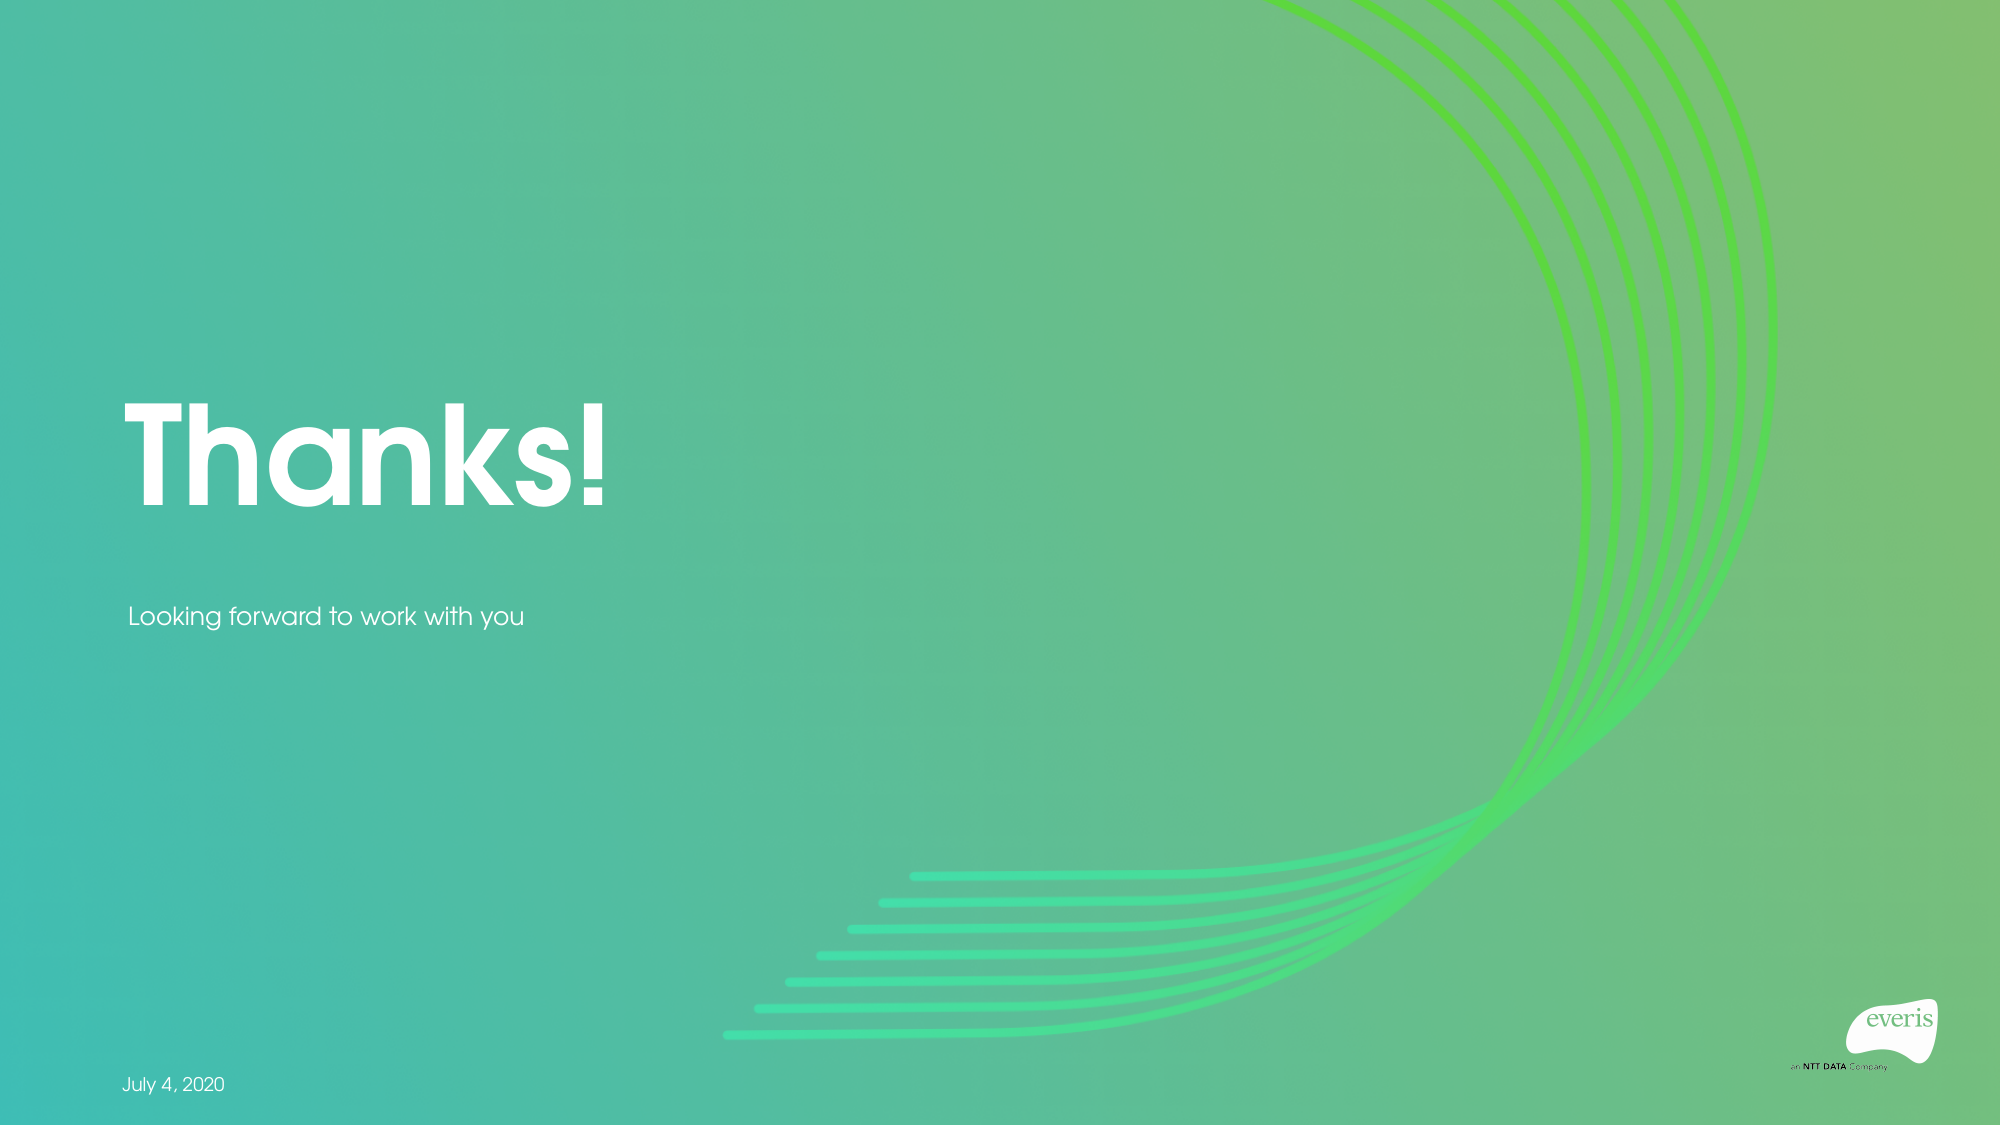

# Thanks!
Looking forward to work with you
July 4, 2020